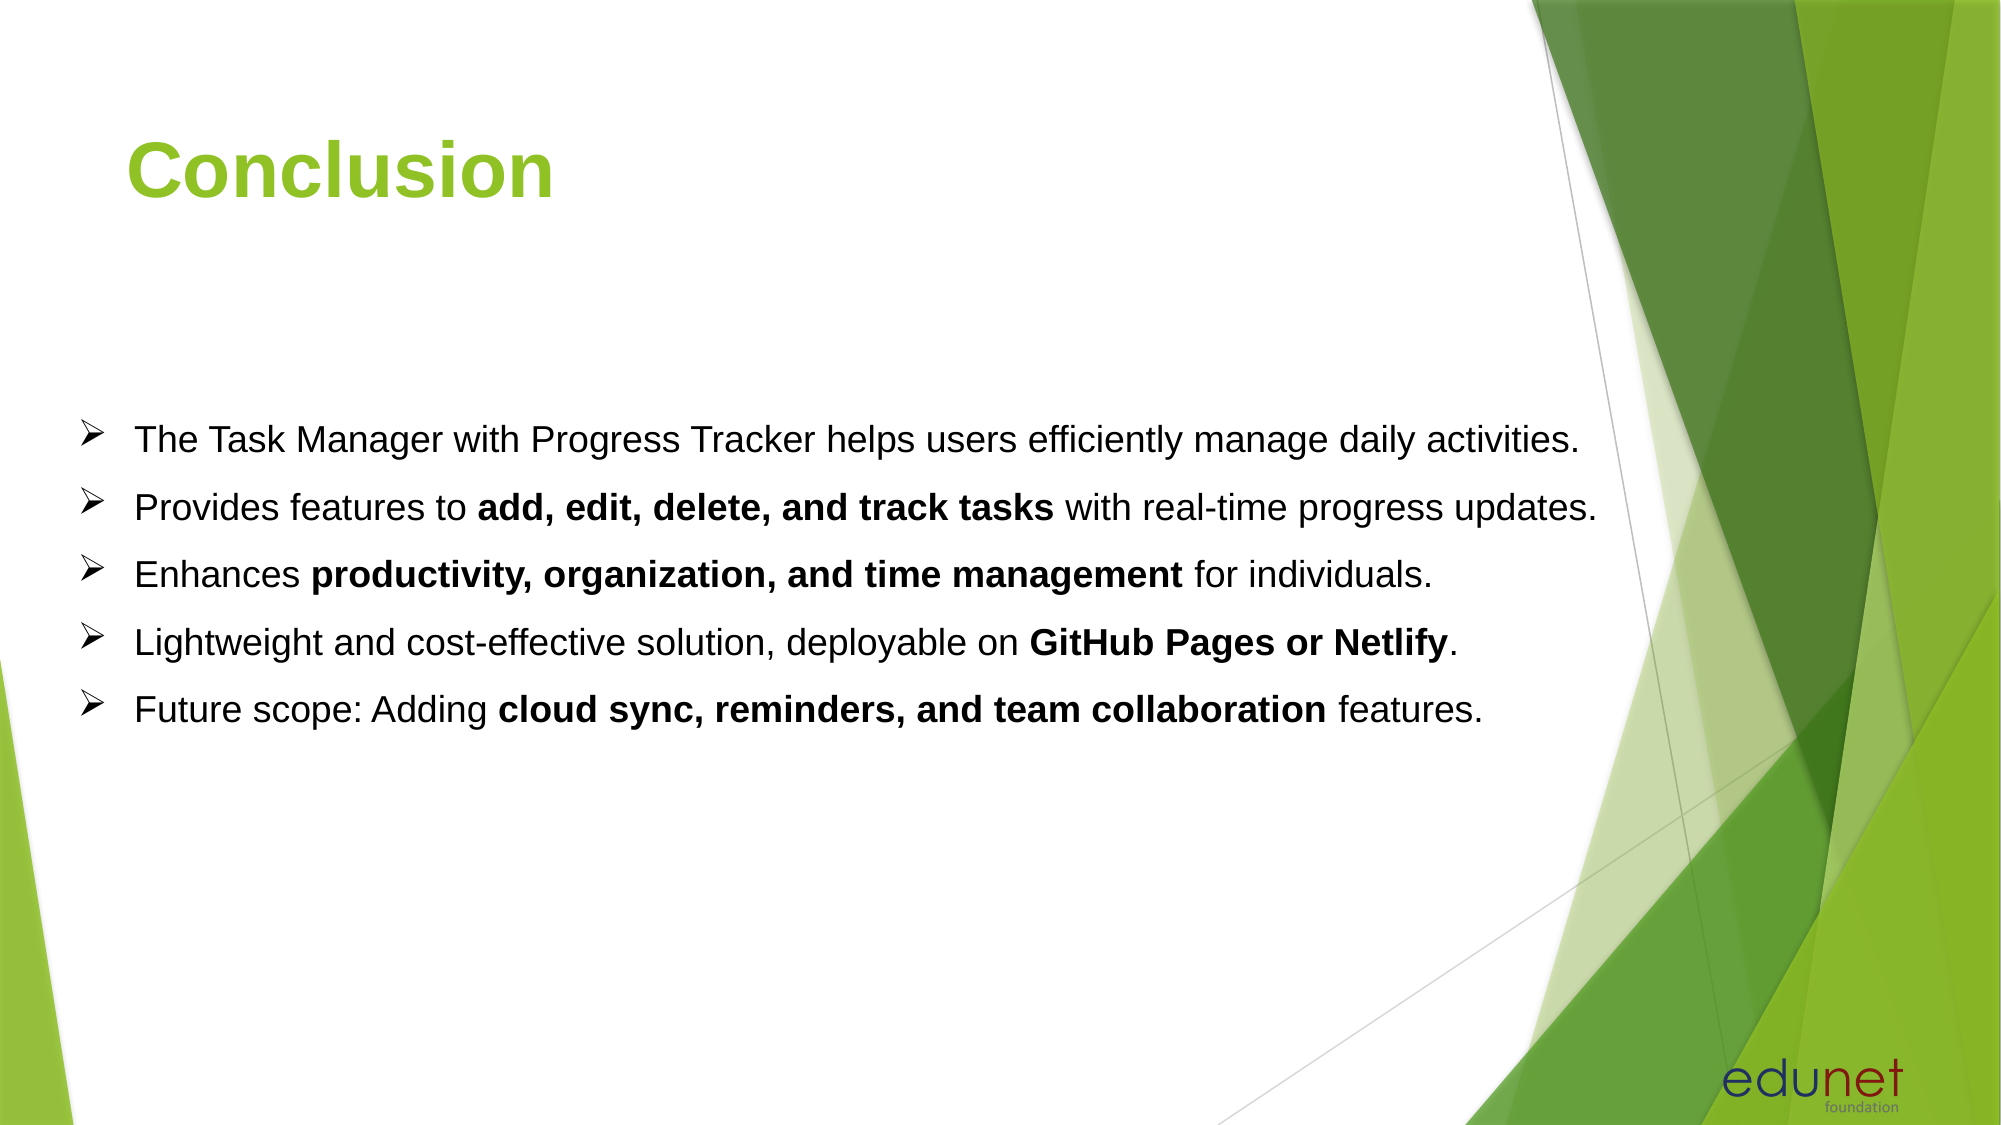

# Conclusion
The Task Manager with Progress Tracker helps users efficiently manage daily activities.
Provides features to add, edit, delete, and track tasks with real-time progress updates.
Enhances productivity, organization, and time management for individuals.
Lightweight and cost-effective solution, deployable on GitHub Pages or Netlify.
Future scope: Adding cloud sync, reminders, and team collaboration features.